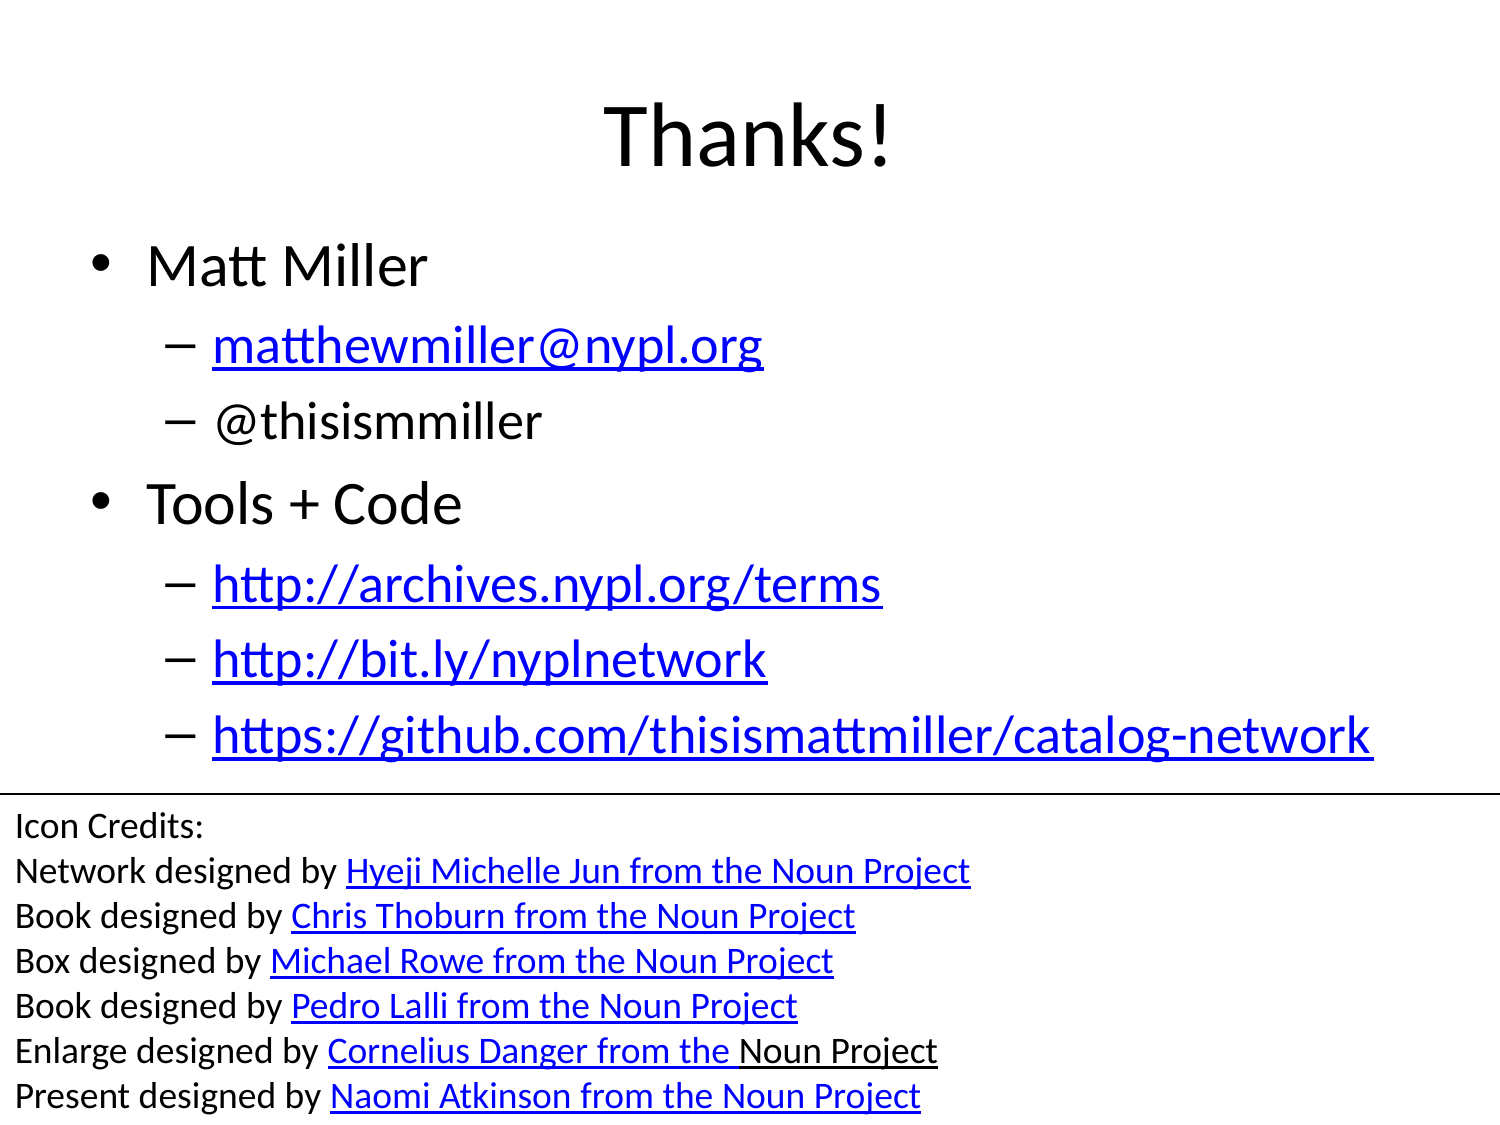

# Thanks!
Matt Miller
matthewmiller@nypl.org
@thisismmiller
Tools + Code
http://archives.nypl.org/terms
http://bit.ly/nyplnetwork
https://github.com/thisismattmiller/catalog-network

Icon Credits:
Network designed by Hyeji Michelle Jun from the Noun Project
Book designed by Chris Thoburn from the Noun Project
Box designed by Michael Rowe from the Noun Project
Book designed by Pedro Lalli from the Noun Project
Enlarge designed by Cornelius Danger from the Noun Project
Present designed by Naomi Atkinson from the Noun Project